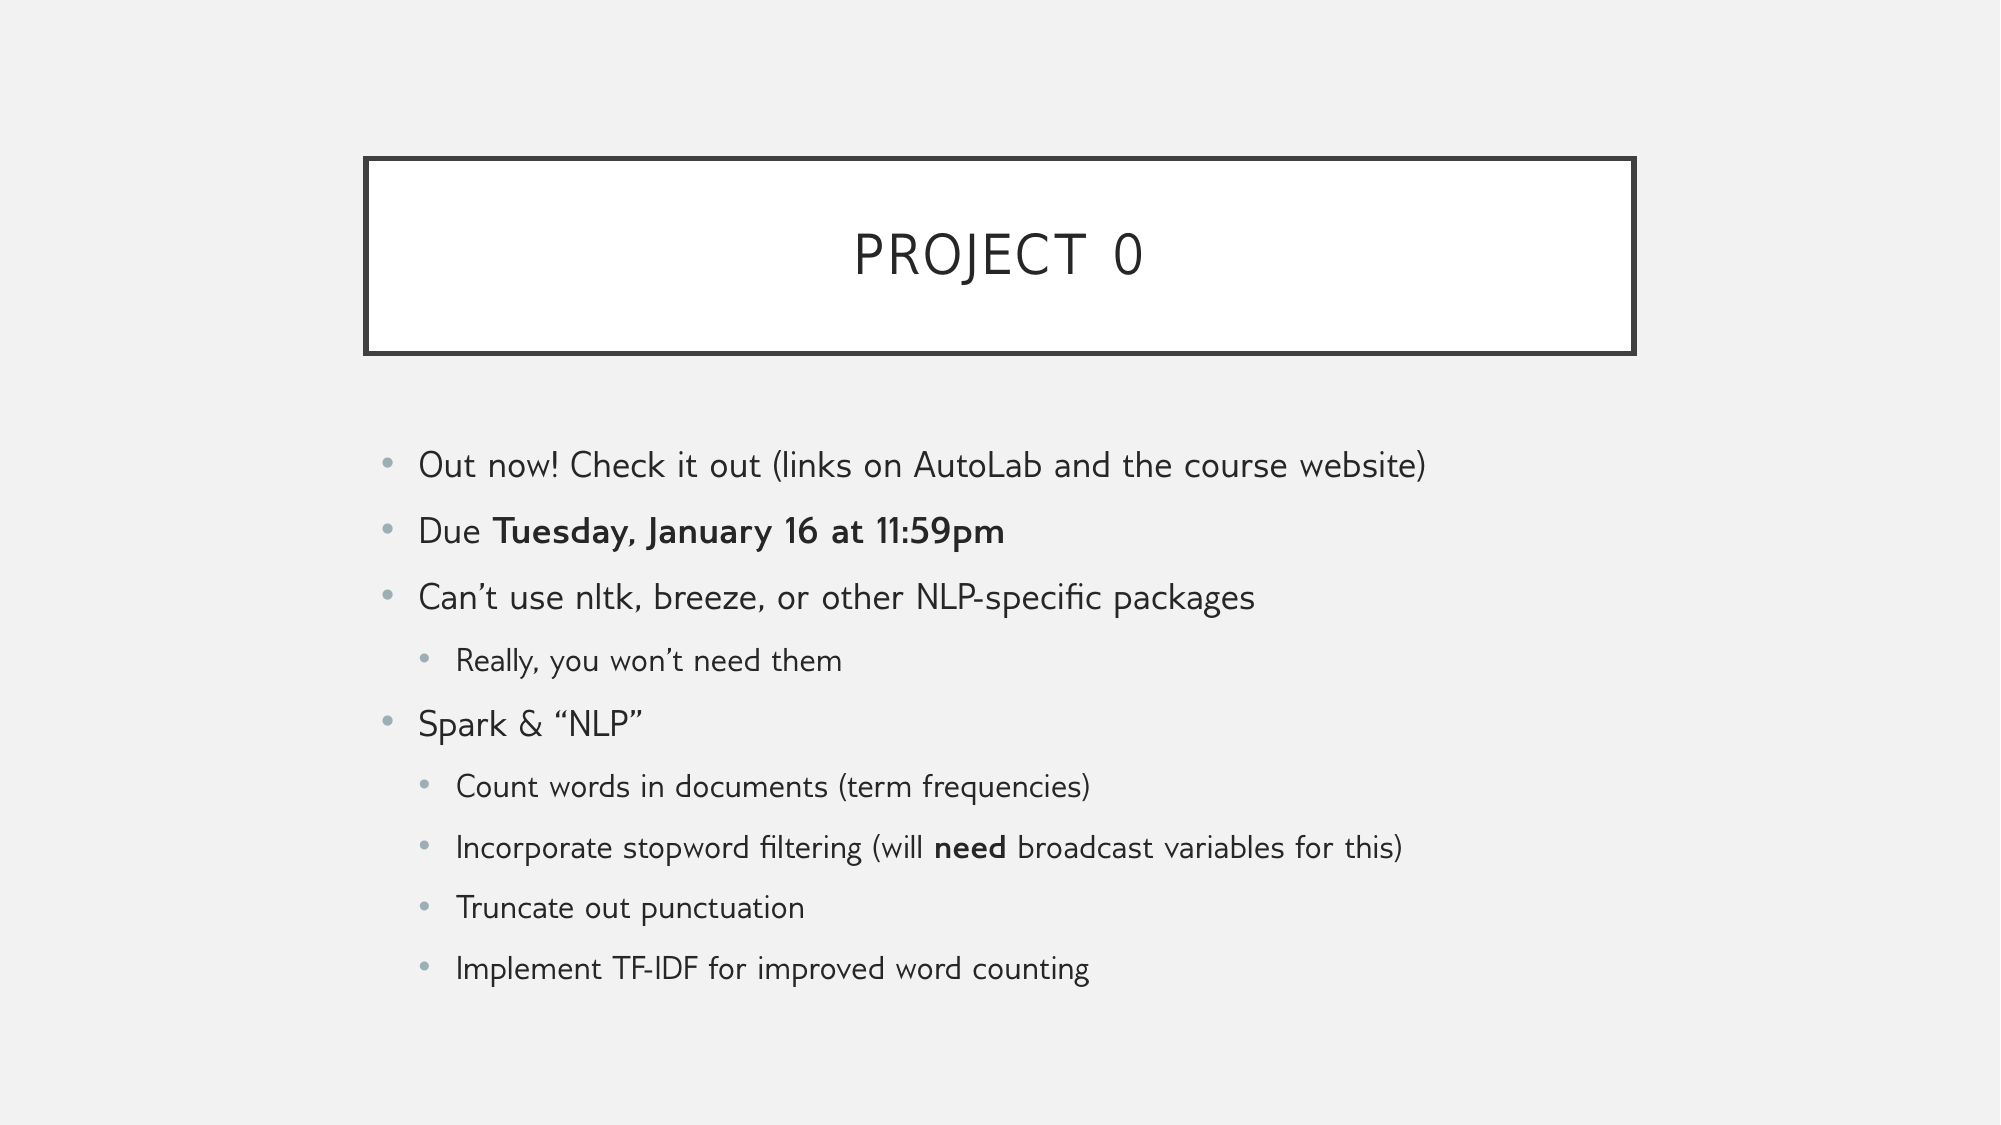

# Project 0
Out now! Check it out (links on AutoLab and the course website)
Due Tuesday, January 16 at 11:59pm
Can’t use nltk, breeze, or other NLP-specific packages
Really, you won’t need them
Spark & “NLP”
Count words in documents (term frequencies)
Incorporate stopword filtering (will need broadcast variables for this)
Truncate out punctuation
Implement TF-IDF for improved word counting